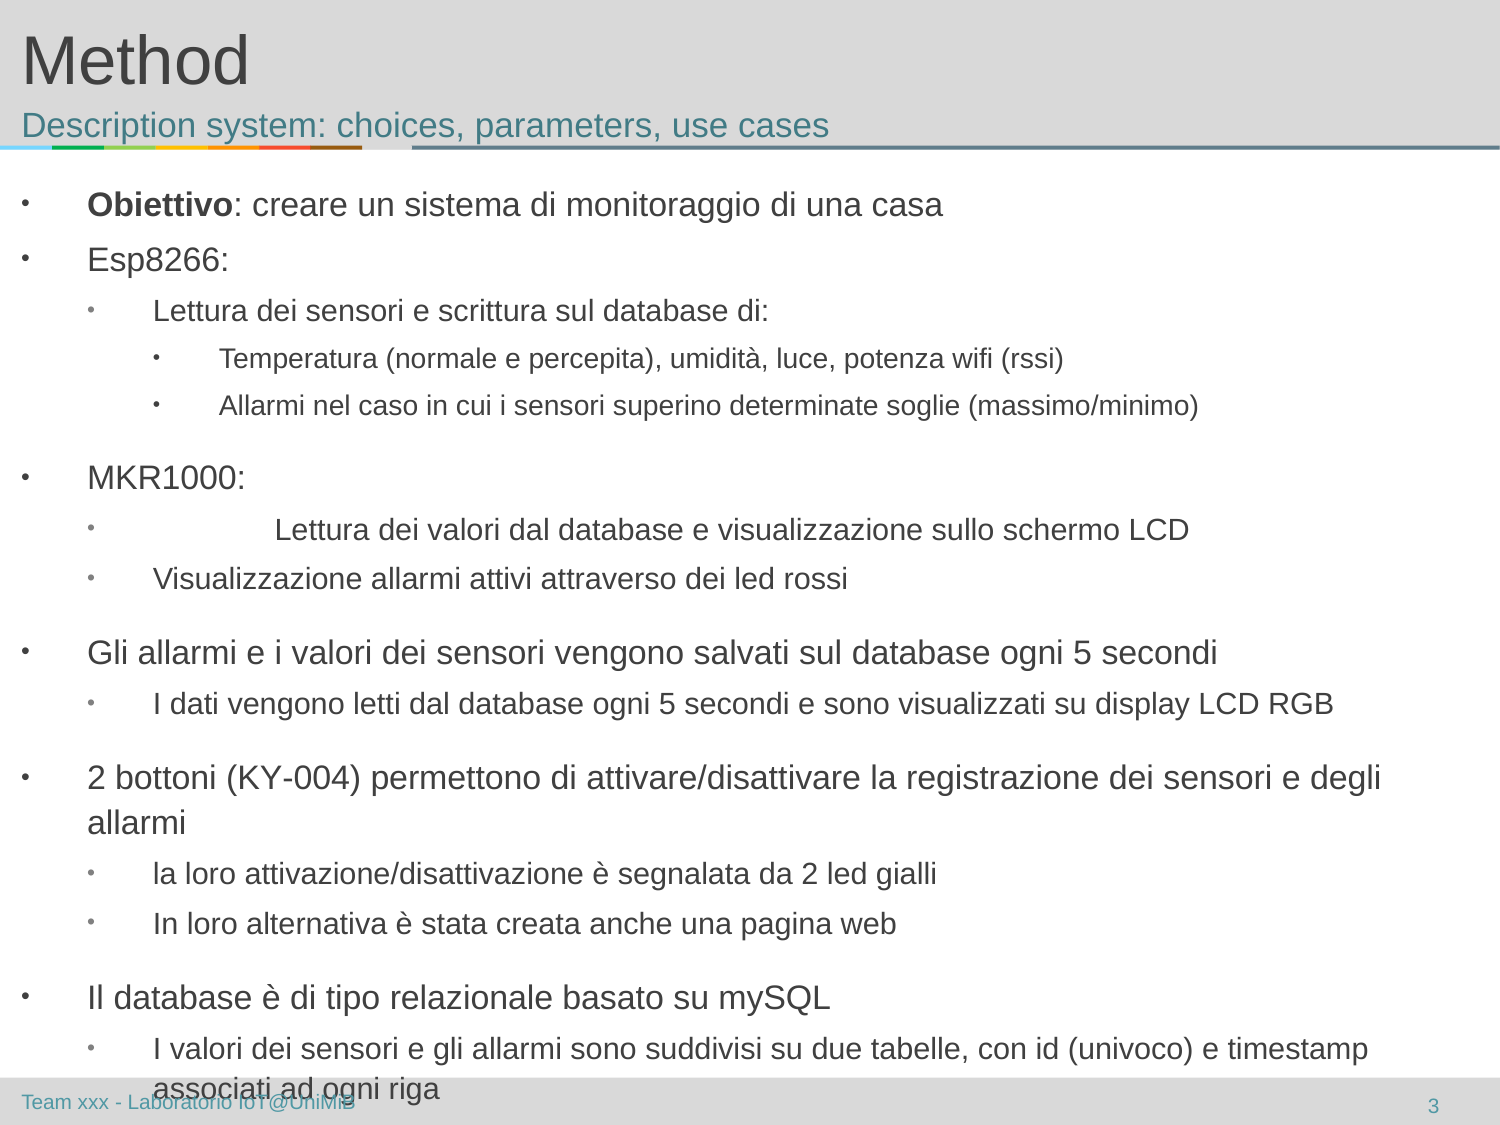

# Method
Description system: choices, parameters, use cases
Obiettivo: creare un sistema di monitoraggio di una casa
Esp8266:
Lettura dei sensori e scrittura sul database di:
Temperatura (normale e percepita), umidità, luce, potenza wifi (rssi)
Allarmi nel caso in cui i sensori superino determinate soglie (massimo/minimo)
MKR1000:
	Lettura dei valori dal database e visualizzazione sullo schermo LCD
Visualizzazione allarmi attivi attraverso dei led rossi
Gli allarmi e i valori dei sensori vengono salvati sul database ogni 5 secondi
I dati vengono letti dal database ogni 5 secondi e sono visualizzati su display LCD RGB
2 bottoni (KY‑004) permettono di attivare/disattivare la registrazione dei sensori e degli allarmi
la loro attivazione/disattivazione è segnalata da 2 led gialli
In loro alternativa è stata creata anche una pagina web
Il database è di tipo relazionale basato su mySQL
I valori dei sensori e gli allarmi sono suddivisi su due tabelle, con id (univoco) e timestamp associati ad ogni riga
3
Team xxx - Laboratorio IoT@UniMiB